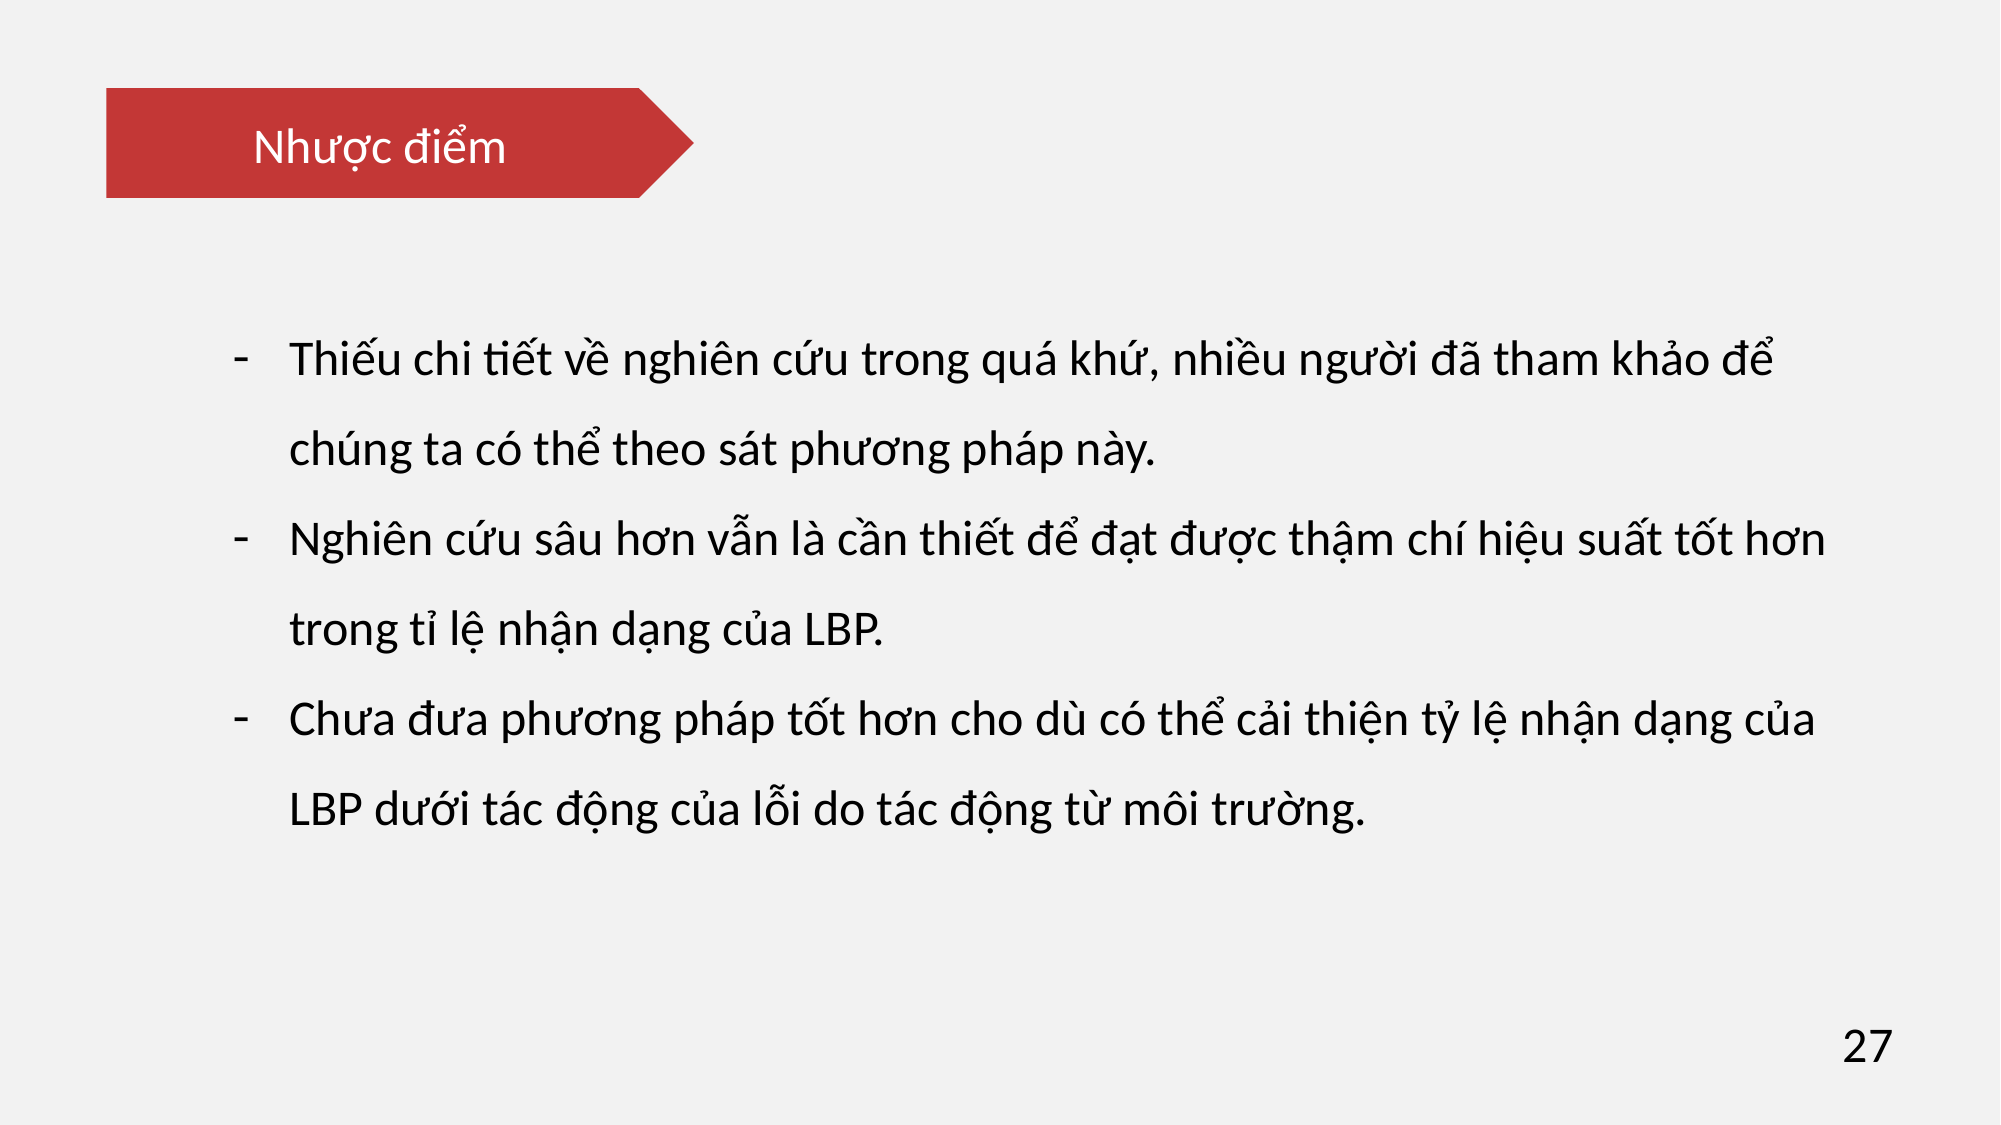

Nhược điểm
Thiếu chi tiết về nghiên cứu trong quá khứ, nhiều người đã tham khảo để chúng ta có thể theo sát phương pháp này.
Nghiên cứu sâu hơn vẫn là cần thiết để đạt được thậm chí hiệu suất tốt hơn trong tỉ lệ nhận dạng của LBP.
Chưa đưa phương pháp tốt hơn cho dù có thể cải thiện tỷ lệ nhận dạng của LBP dưới tác động của lỗi do tác động từ môi trường.
27